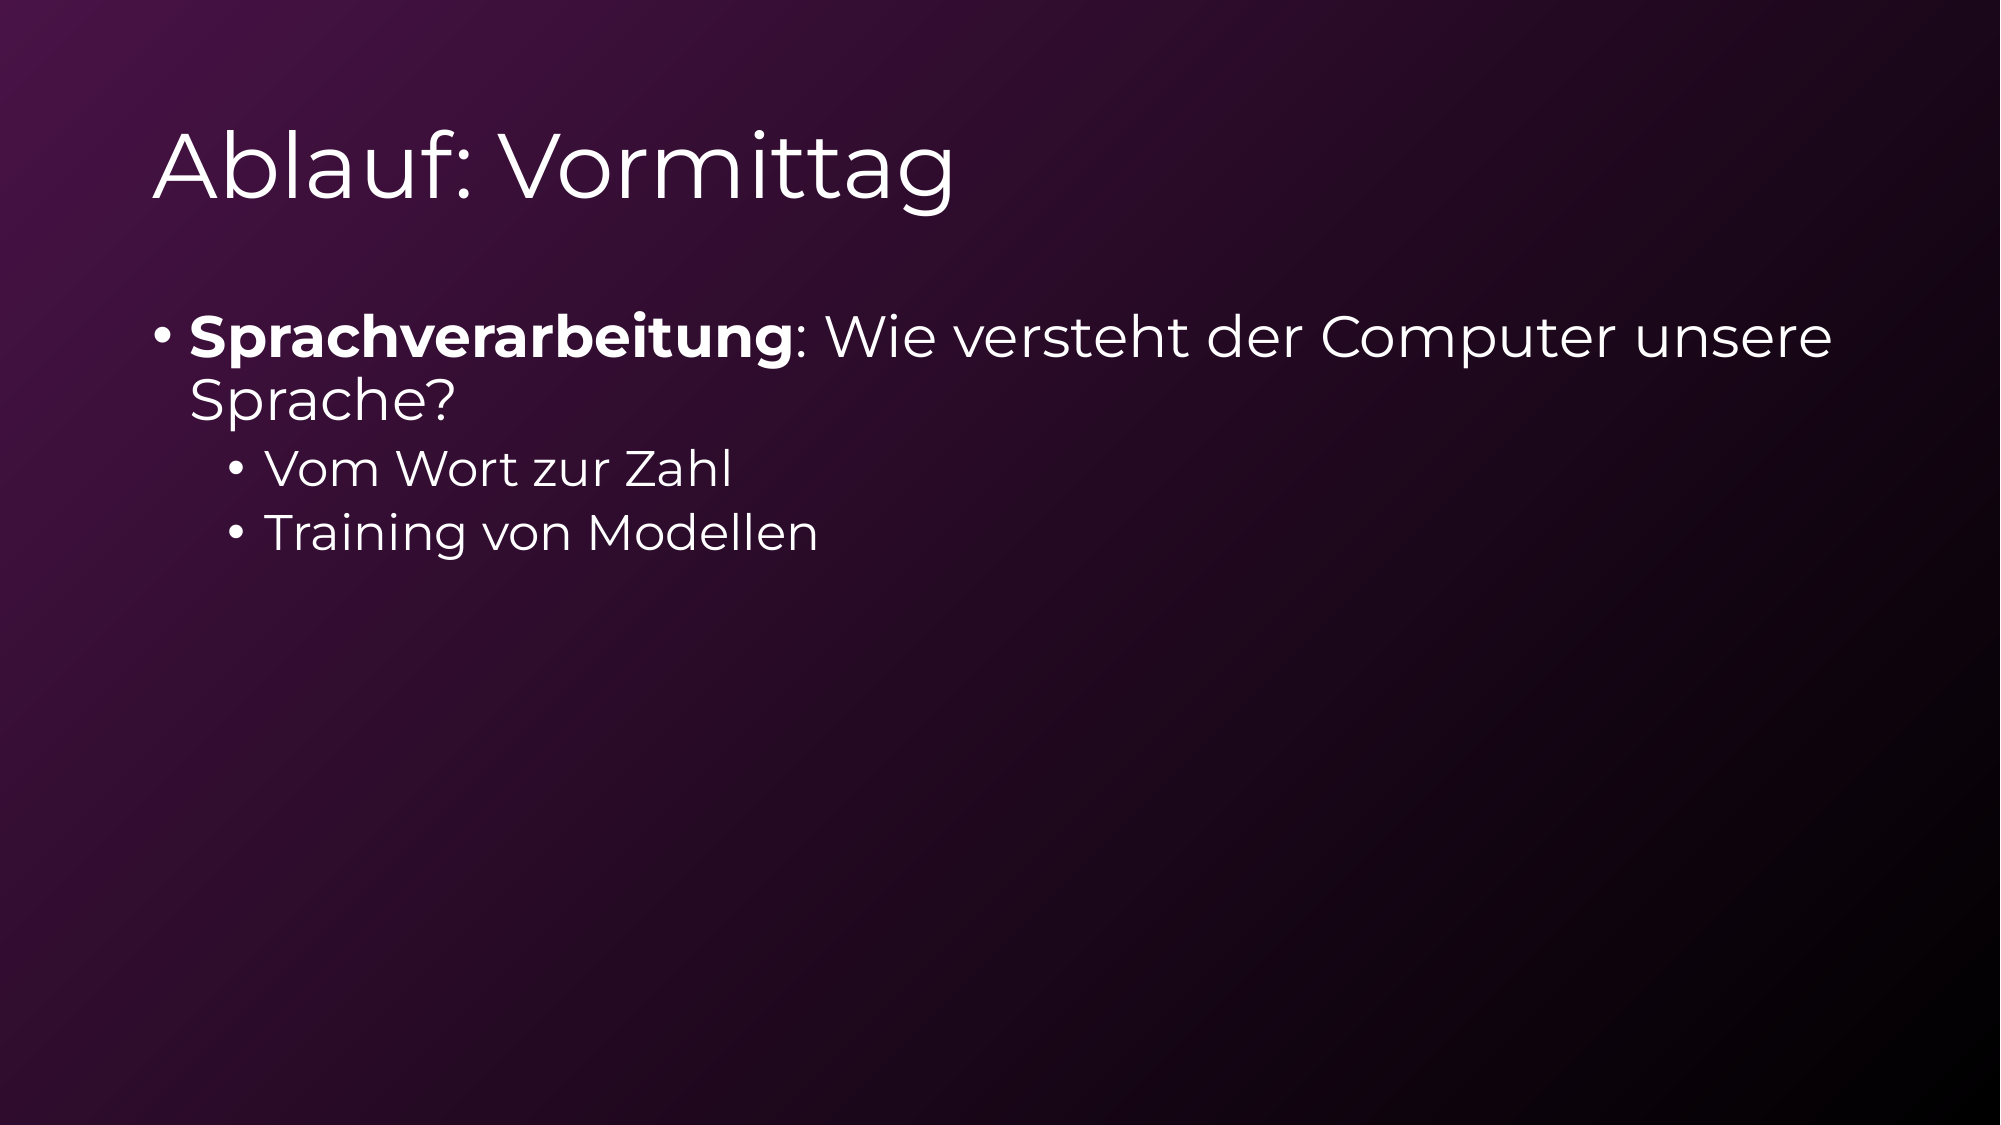

# Ablauf: Vormittag
Sprachverarbeitung: Wie versteht der Computer unsere Sprache?
Vom Wort zur Zahl
Training von Modellen